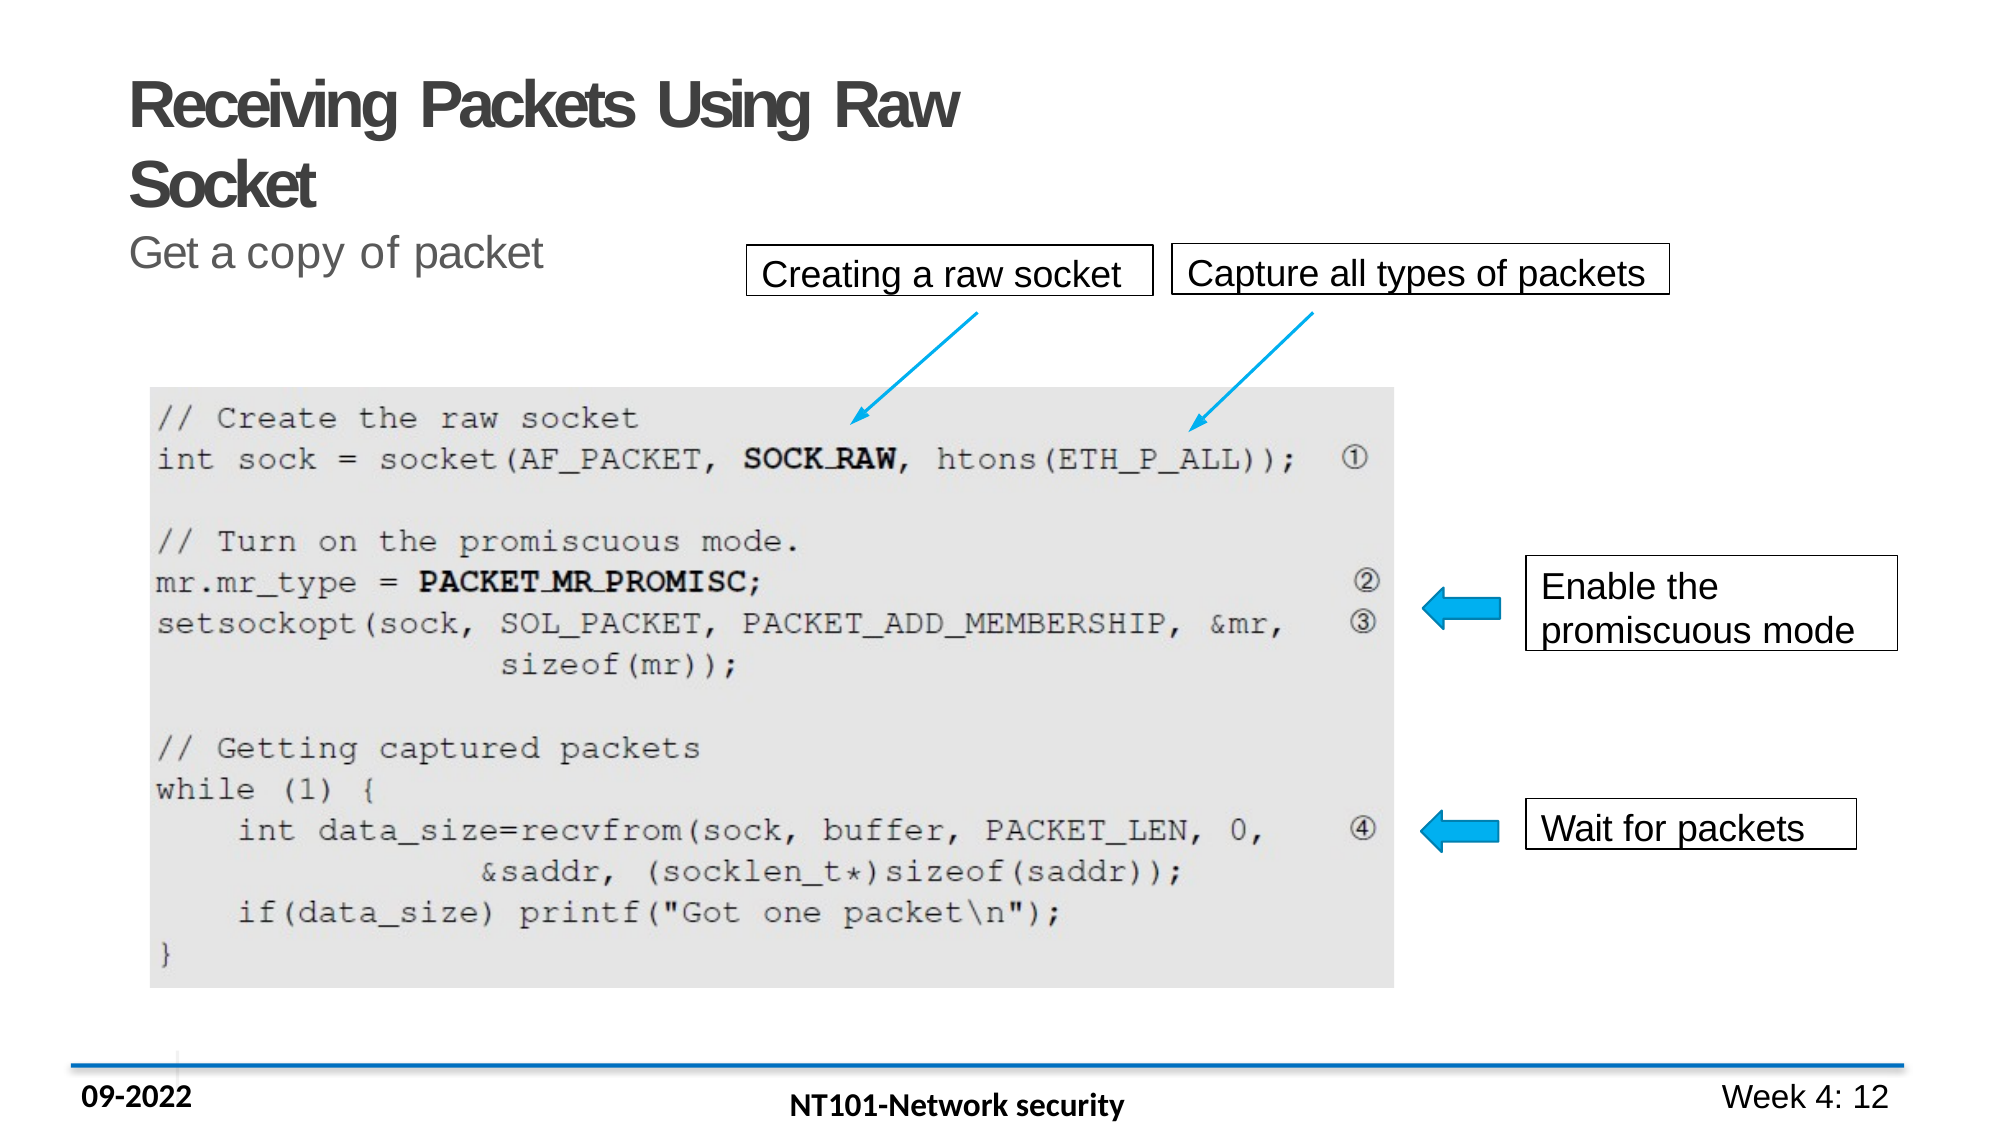

# Receiving Packets Using Raw Socket
Get a copy of packet
Capture all types of packets
Creating a raw socket

Enable the  promiscuous mode

Wait for packets